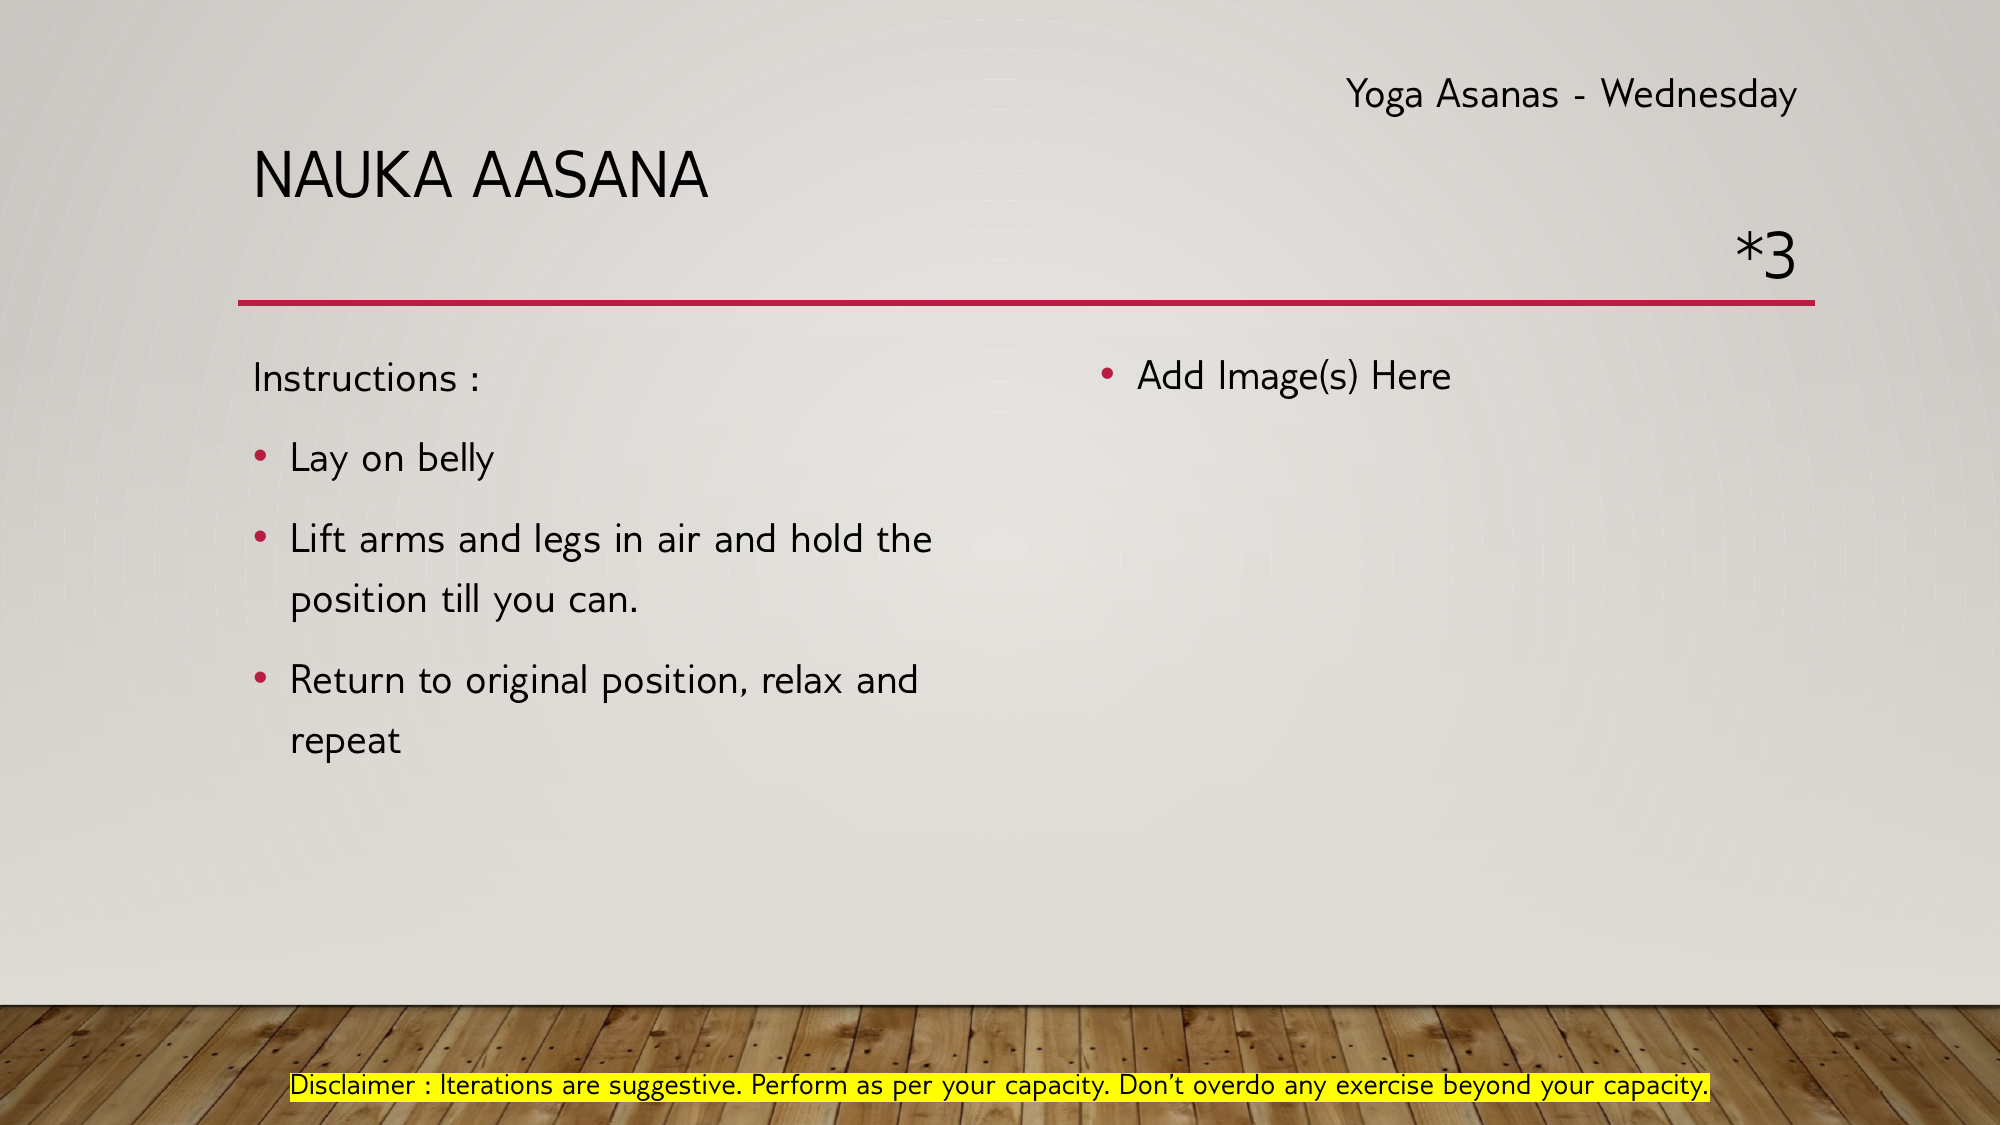

Yoga Asanas - Wednesday
# Nauka aasana
*3
Add Image(s) Here

Instructions :
Lay on belly
Lift arms and legs in air and hold the position till you can.
Return to original position, relax and repeat

Disclaimer : Iterations are suggestive. Perform as per your capacity. Don’t overdo any exercise beyond your capacity.